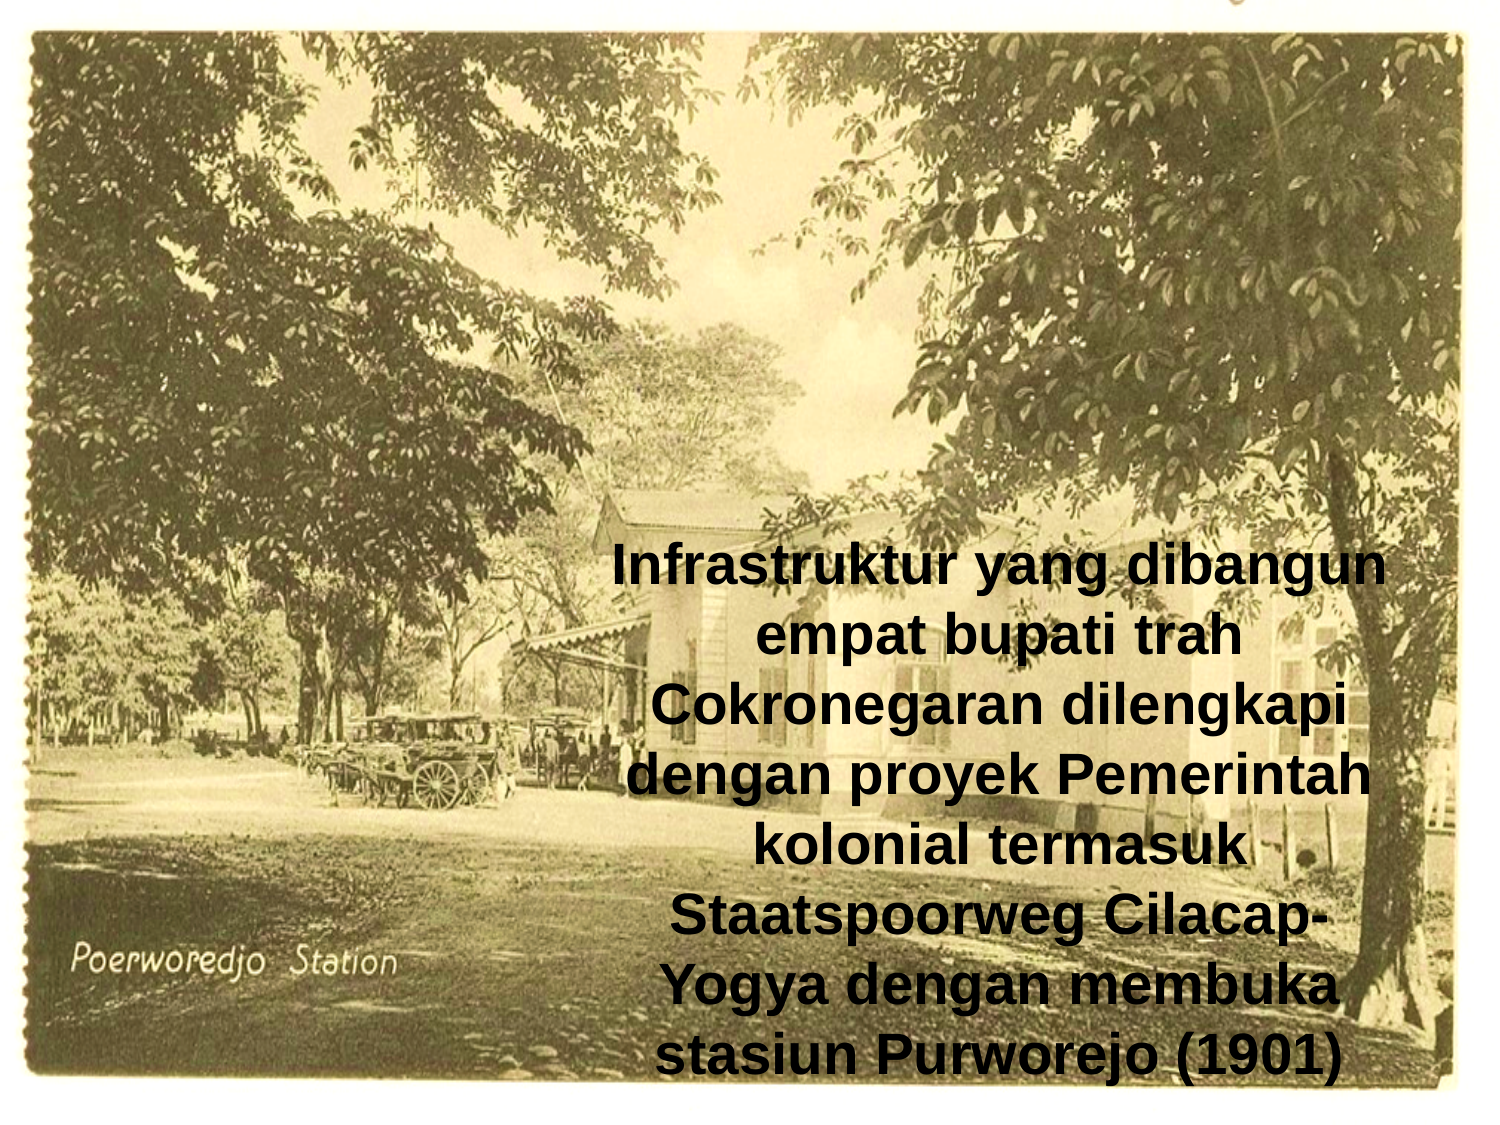

# Infrastruktur yang dibangun empat bupati trah Cokronegaran dilengkapi dengan proyek Pemerintah kolonial termasuk Staatspoorweg Cilacap-Yogya dengan membuka stasiun Purworejo (1901)